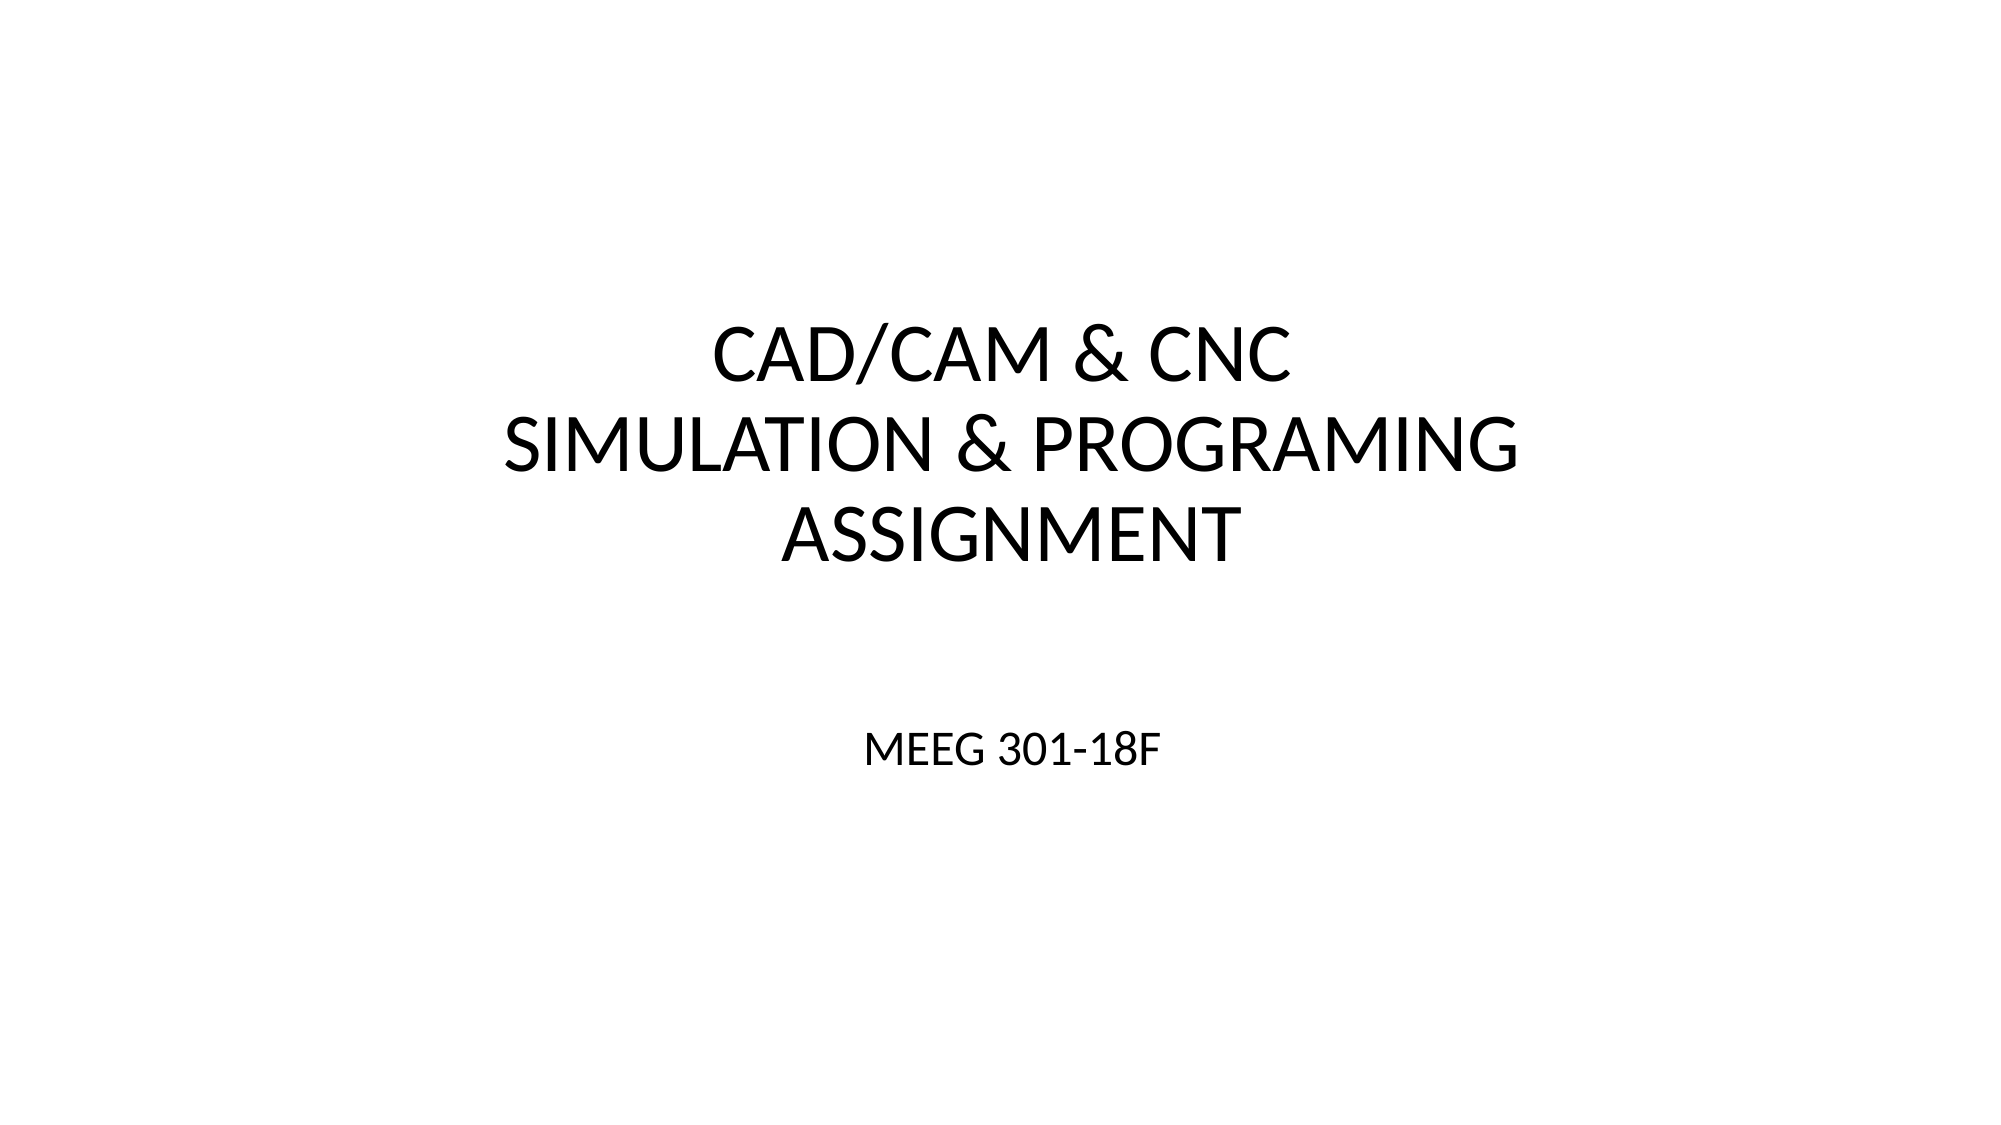

# CAD/CAM & CNC SIMULATION & PROGRAMING ASSIGNMENT
MEEG 301-18F